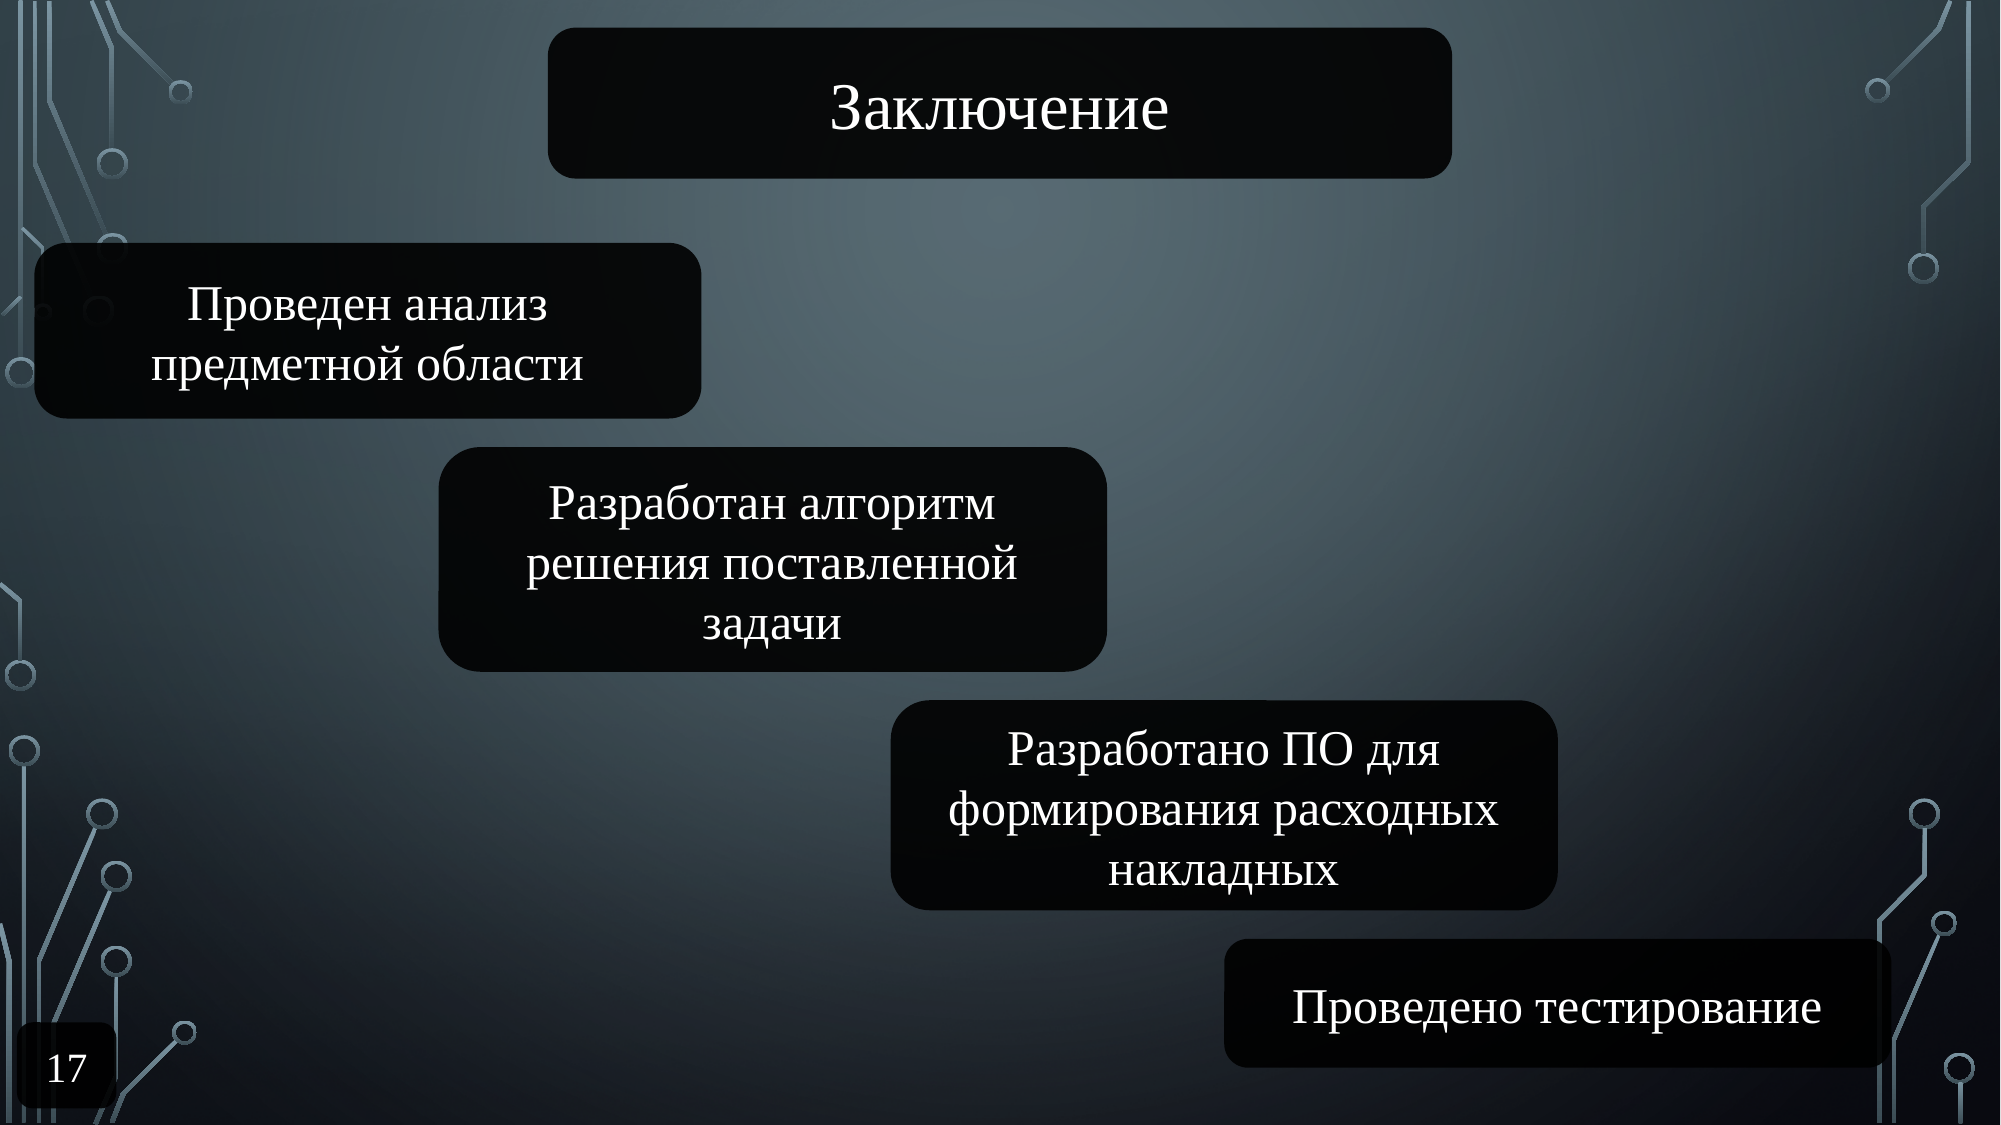

Заключение
Проведен анализ предметной области
Разработан алгоритм решения поставленной задачи
Разработано ПО для формирования расходных накладных
Проведено тестирование
17